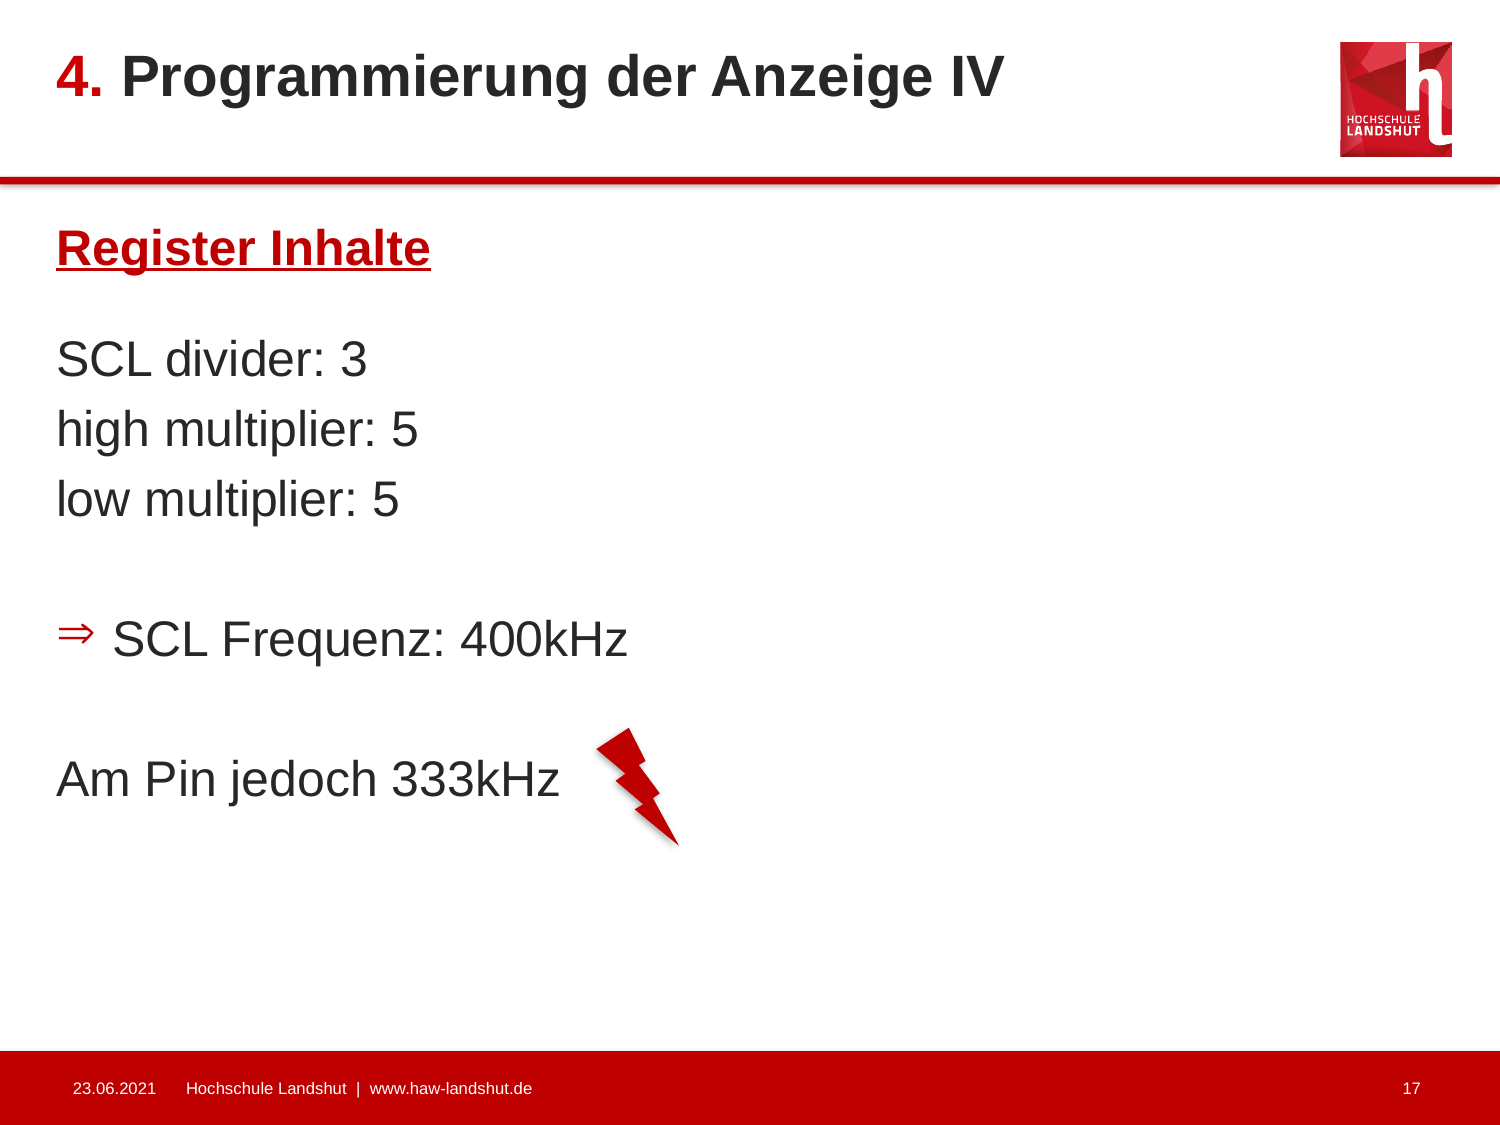

# 4. Programmierung der Anzeige IV
Register Inhalte

SCL divider: 3
high multiplier: 5
low multiplier: 5

SCL Frequenz: 400kHz

Am Pin jedoch 333kHz

23.06.2021
Hochschule Landshut  |  www.haw-landshut.de